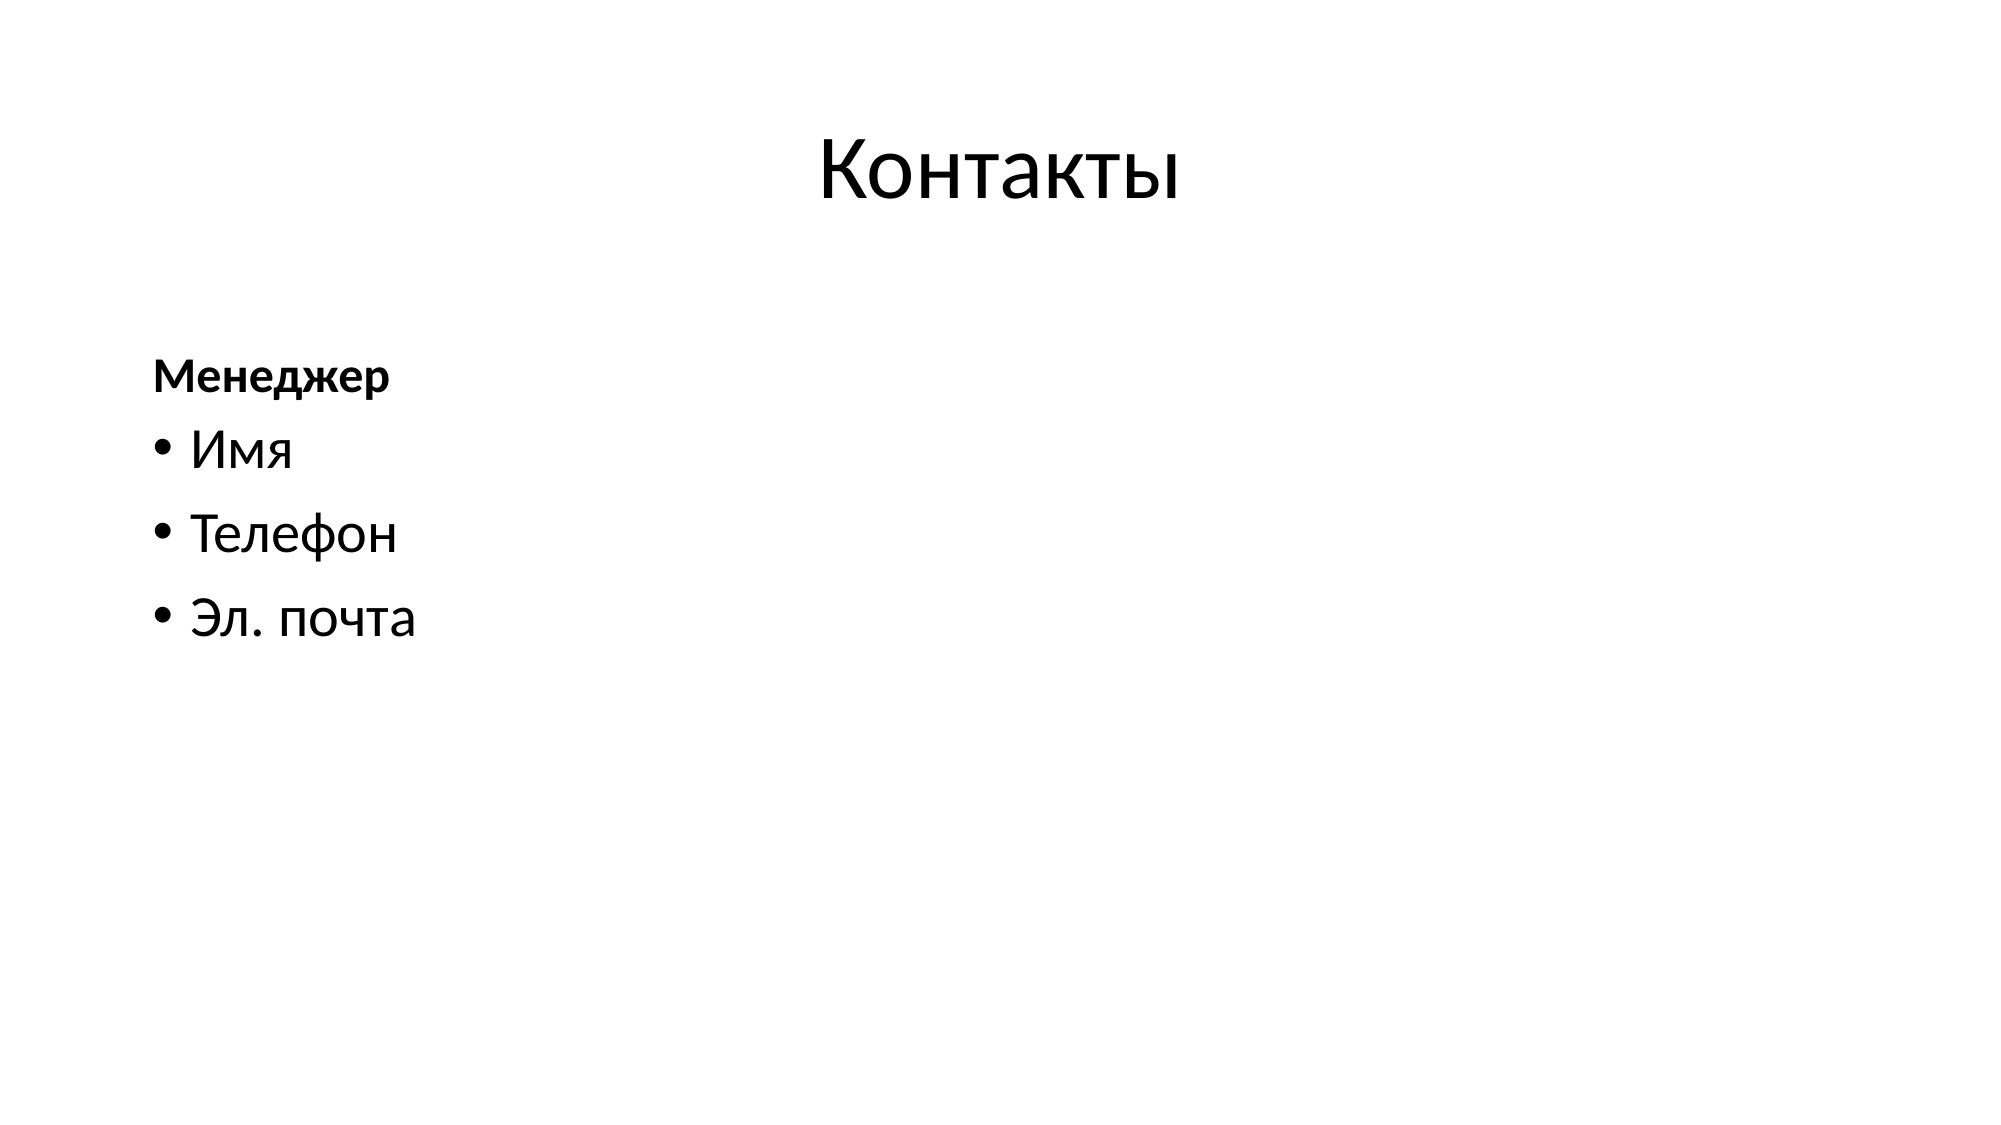

# Контакты
Менеджер
Имя
Телефон
Эл. почта